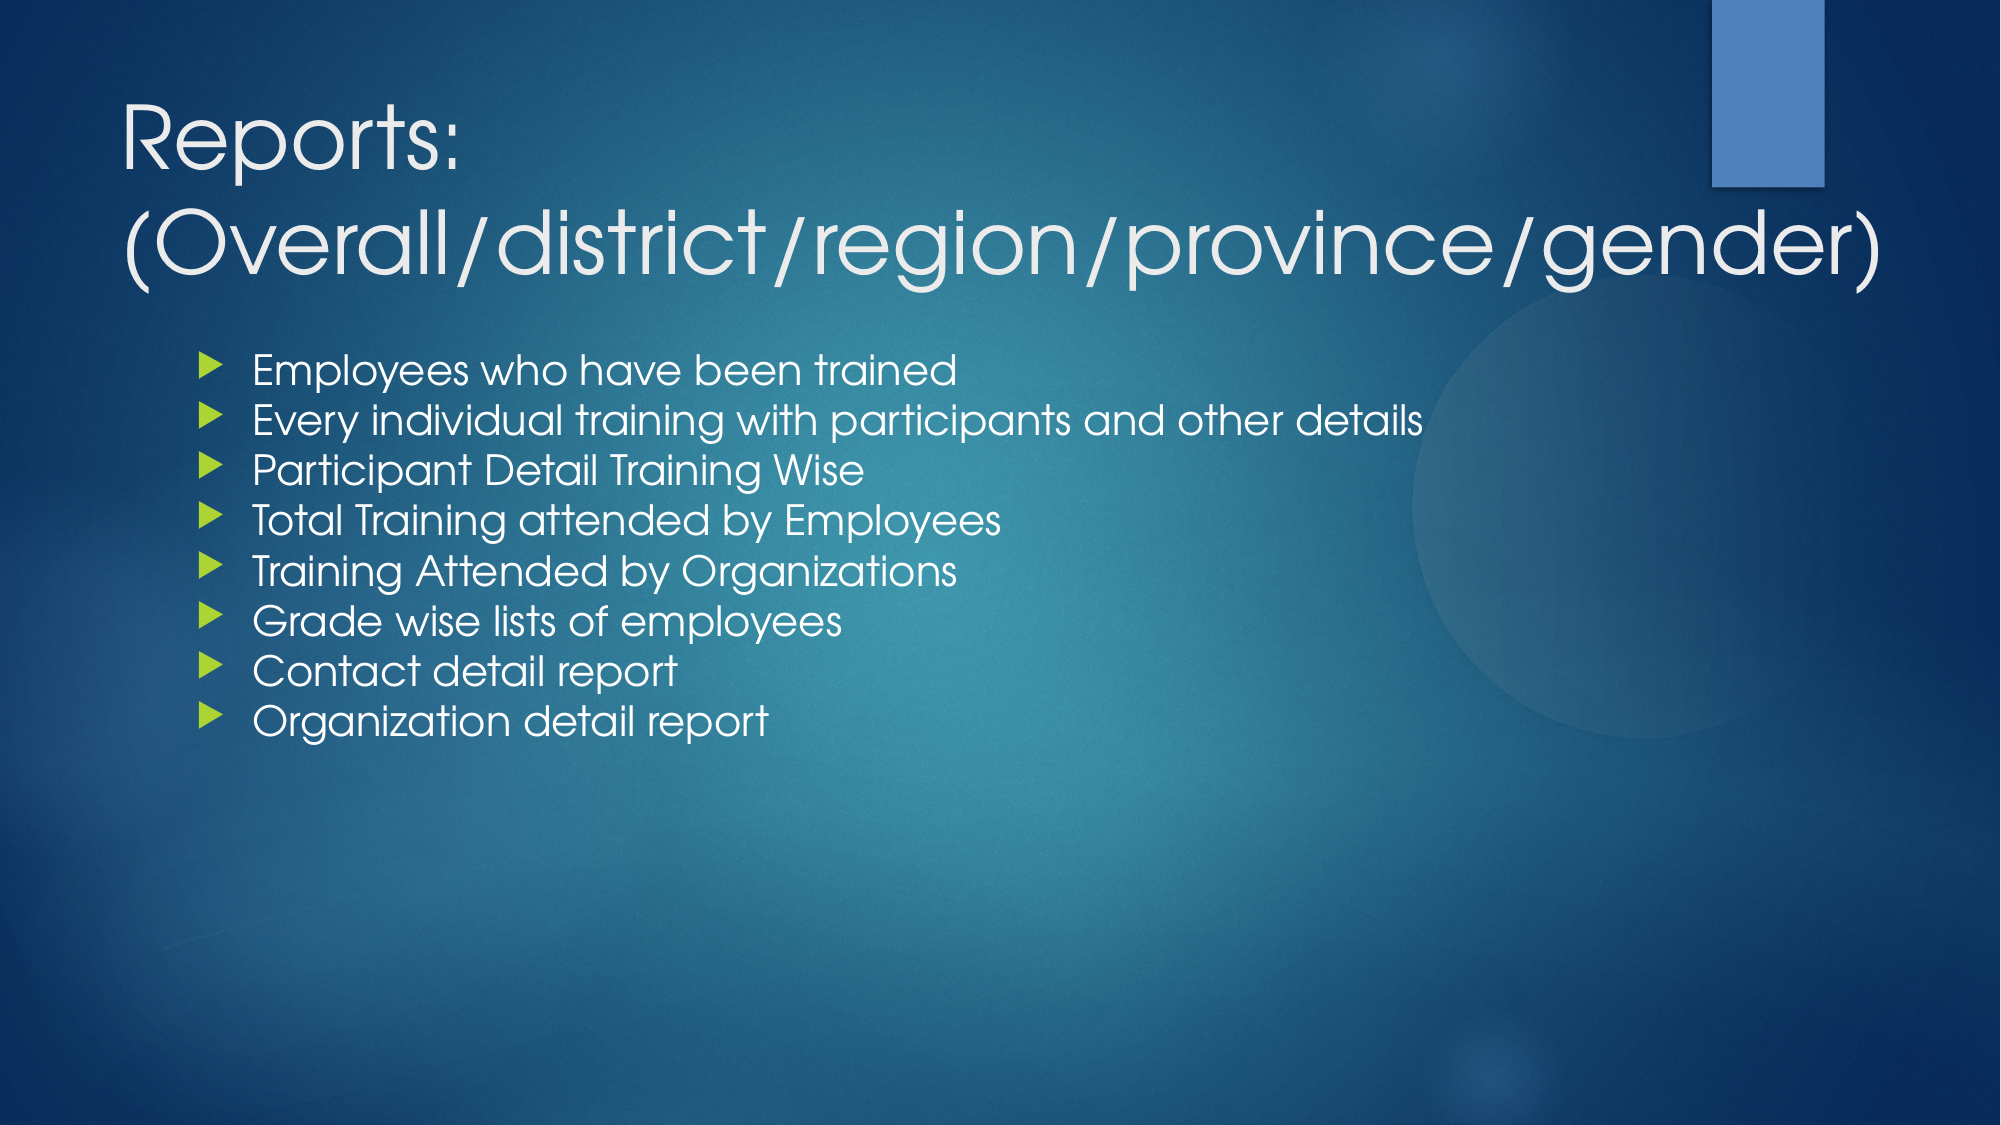

Reports: (Overall/district/region/province/gender)
Employees who have been trained
Every individual training with participants and other details
Participant Detail Training Wise
Total Training attended by Employees
Training Attended by Organizations
Grade wise lists of employees
Contact detail report
Organization detail report